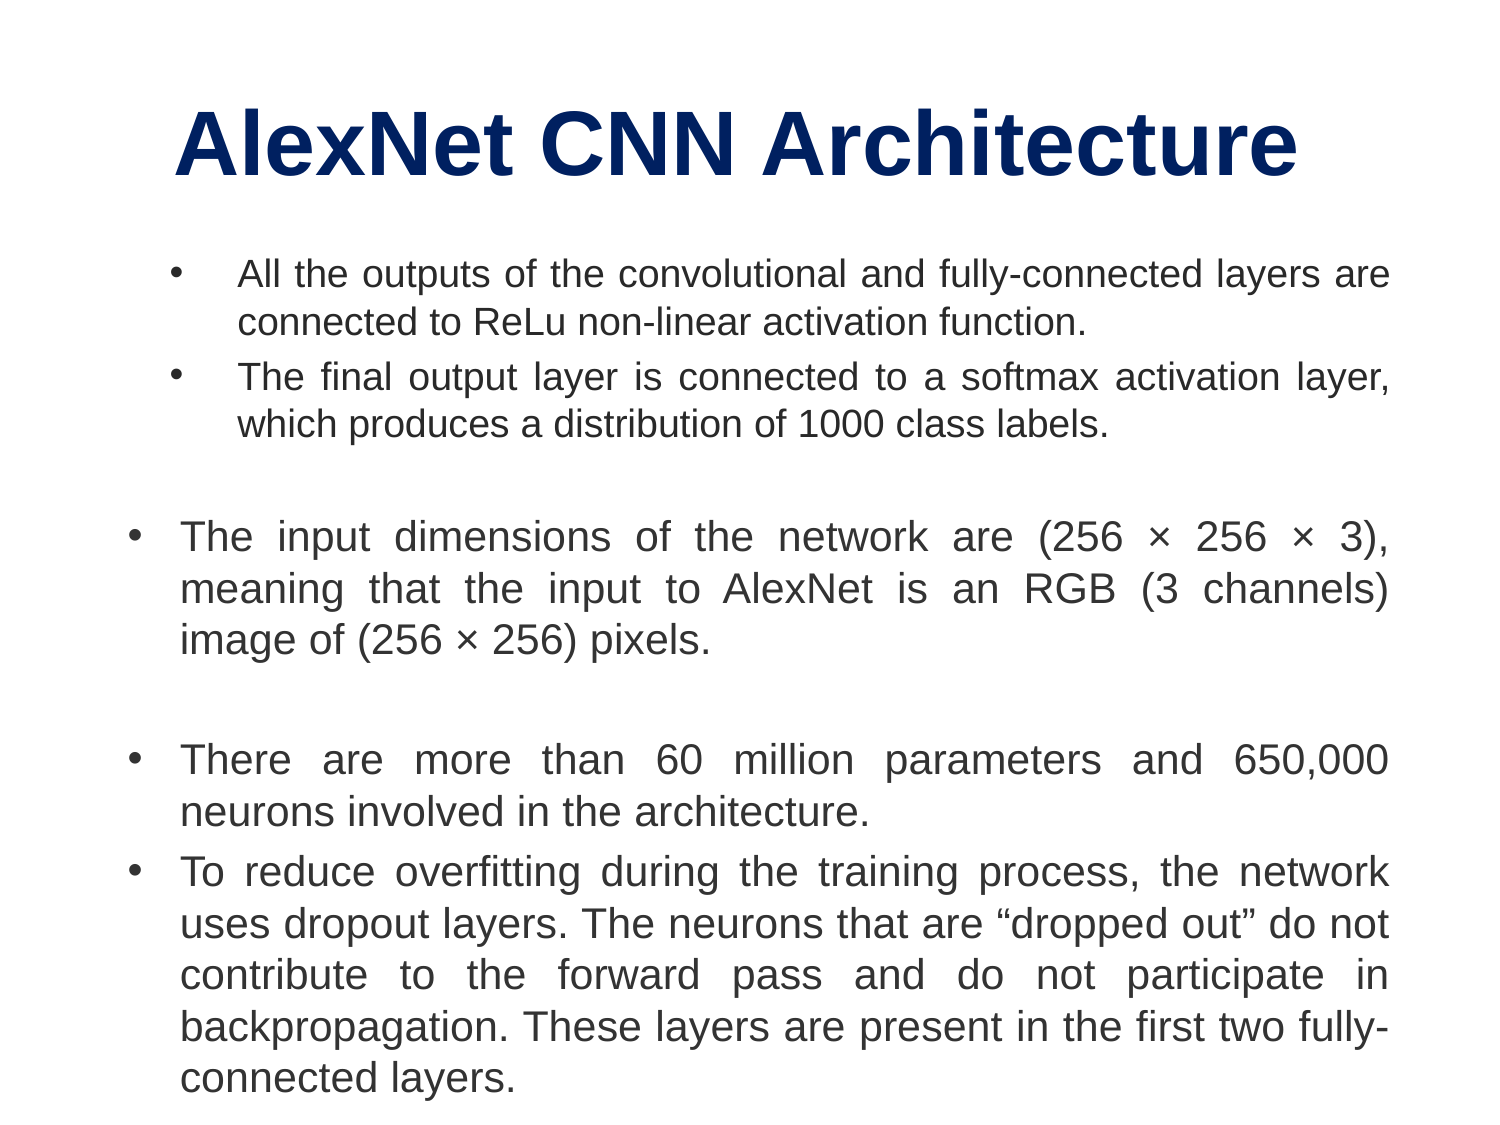

# AlexNet CNN Architecture
All the outputs of the convolutional and fully-connected layers are connected to ReLu non-linear activation function.
The final output layer is connected to a softmax activation layer, which produces a distribution of 1000 class labels.

The input dimensions of the network are (256 × 256 × 3), meaning that the input to AlexNet is an RGB (3 channels) image of (256 × 256) pixels.

There are more than 60 million parameters and 650,000 neurons involved in the architecture.
To reduce overfitting during the training process, the network uses dropout layers. The neurons that are “dropped out” do not contribute to the forward pass and do not participate in backpropagation. These layers are present in the first two fully-connected layers.